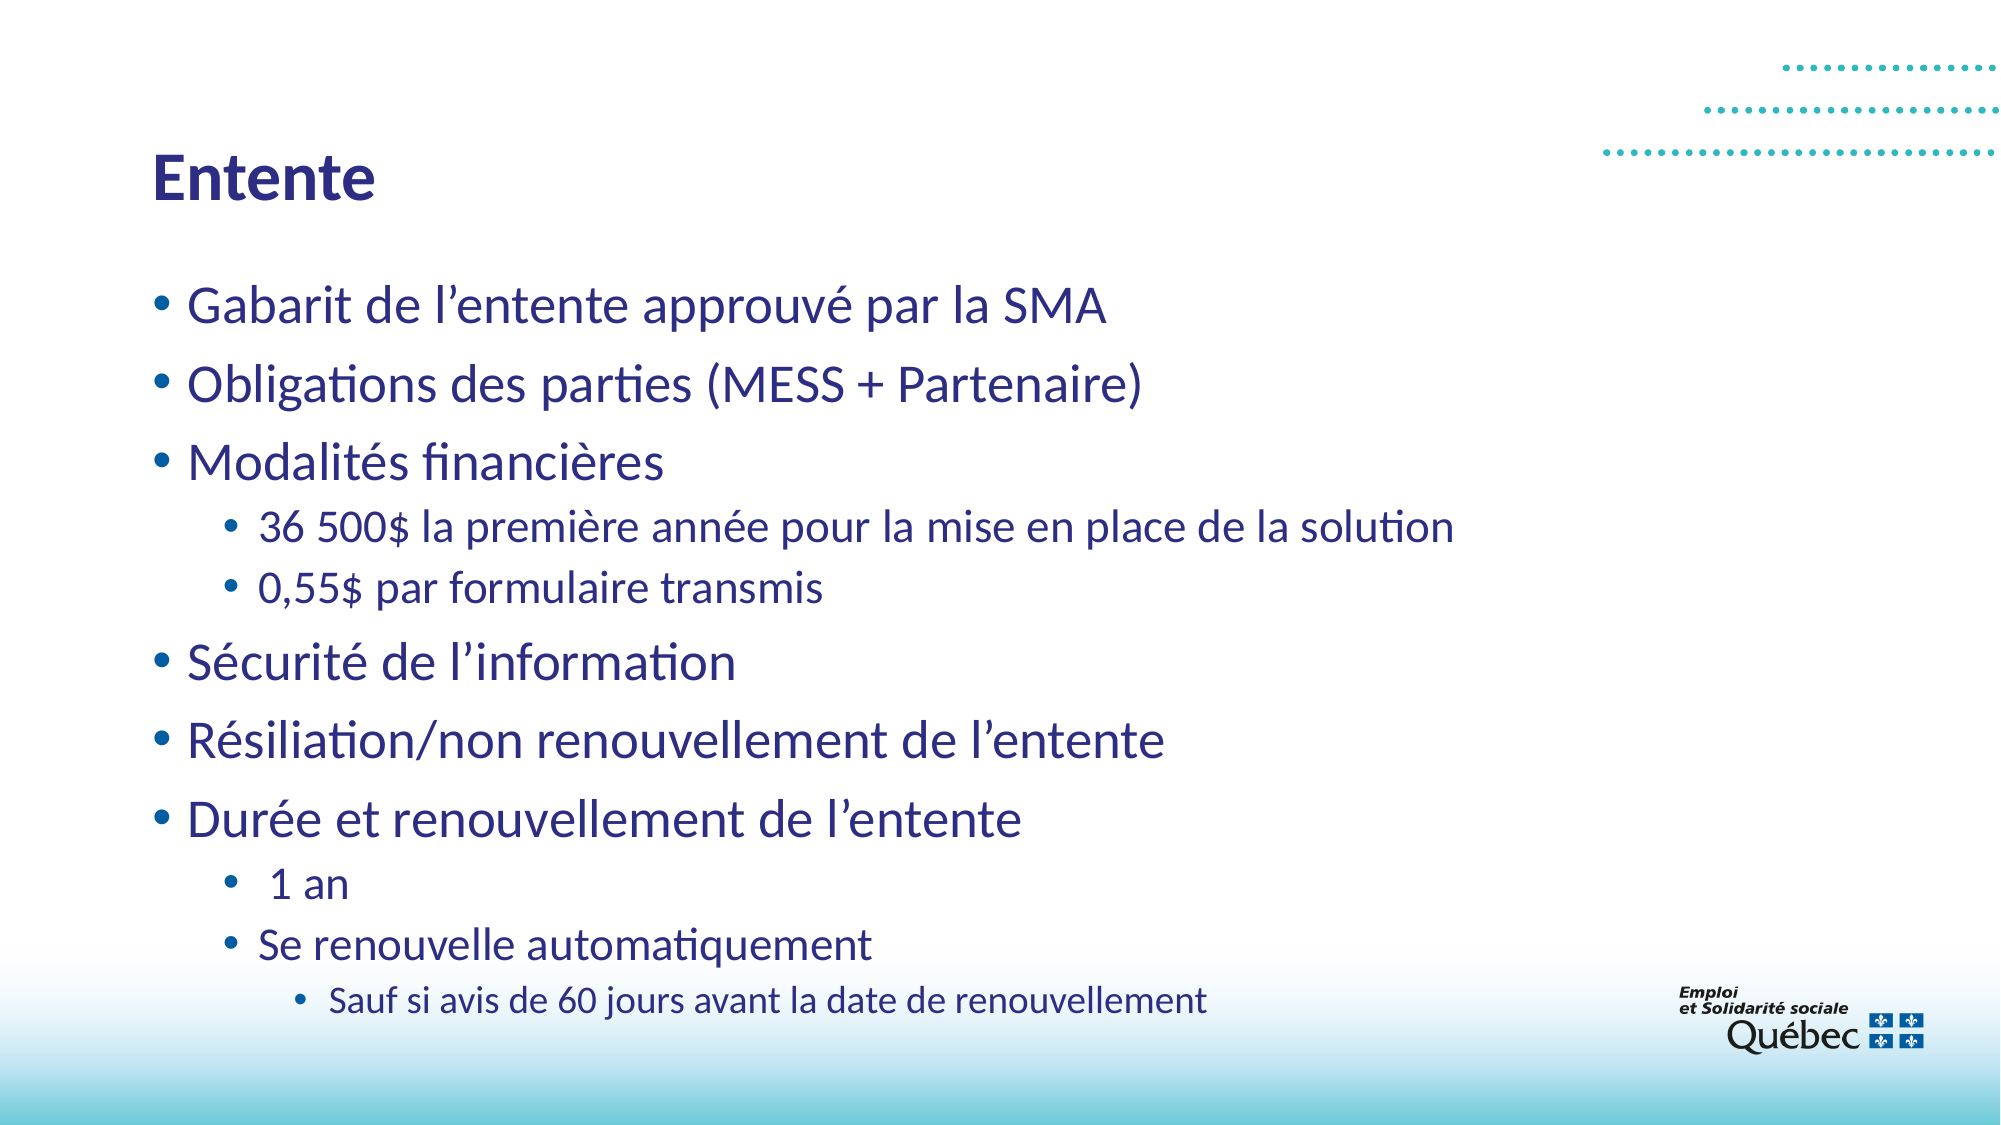

# Entente
Gabarit de l’entente approuvé par la SMA
Obligations des parties (MESS + Partenaire)
Modalités financières
36 500$ la première année pour la mise en place de la solution
0,55$ par formulaire transmis
Sécurité de l’information
Résiliation/non renouvellement de l’entente
Durée et renouvellement de l’entente
 1 an
Se renouvelle automatiquement
Sauf si avis de 60 jours avant la date de renouvellement